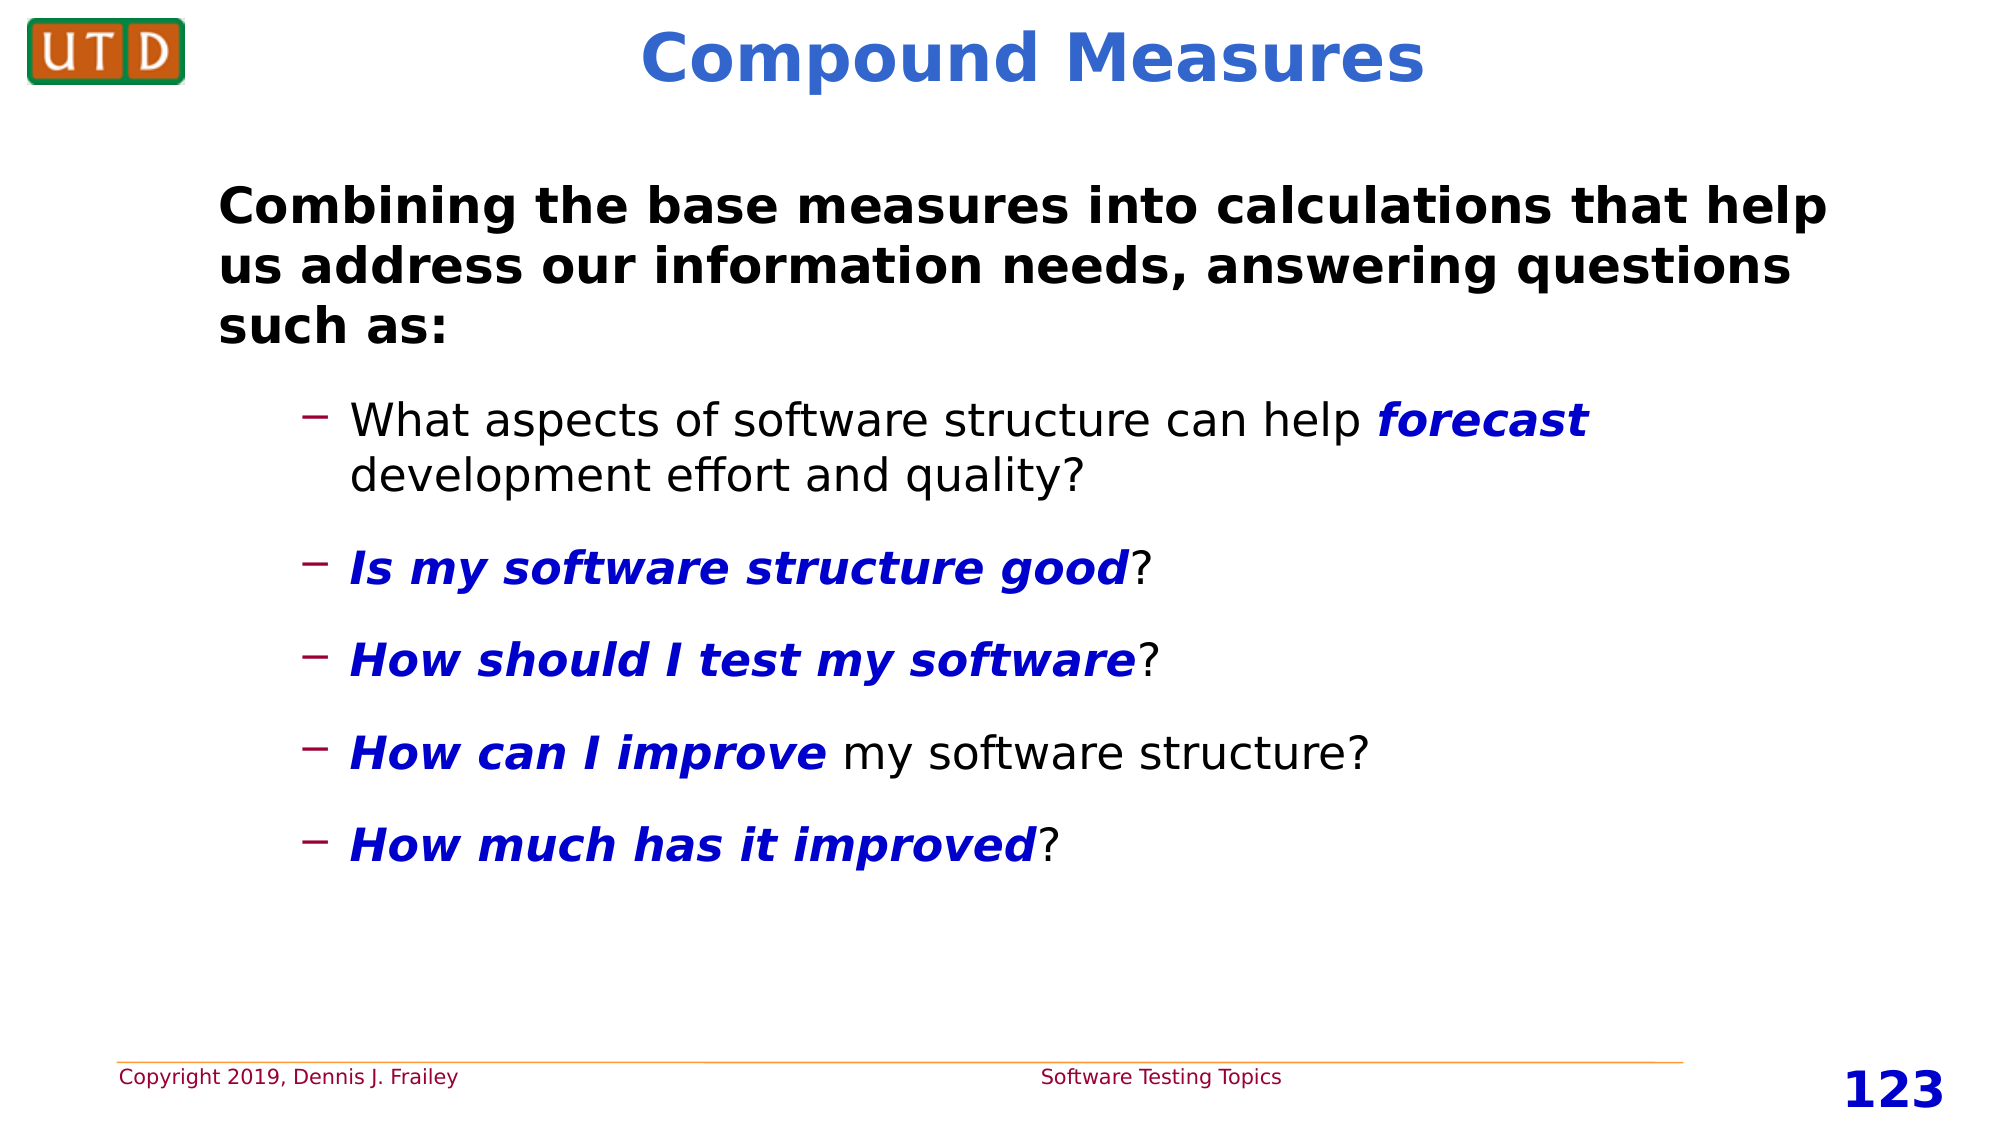

# Compound Measures
Combining the base measures into calculations that help us address our information needs, answering questions such as:
What aspects of software structure can help forecast development effort and quality?
Is my software structure good?
How should I test my software?
How can I improve my software structure?
How much has it improved?